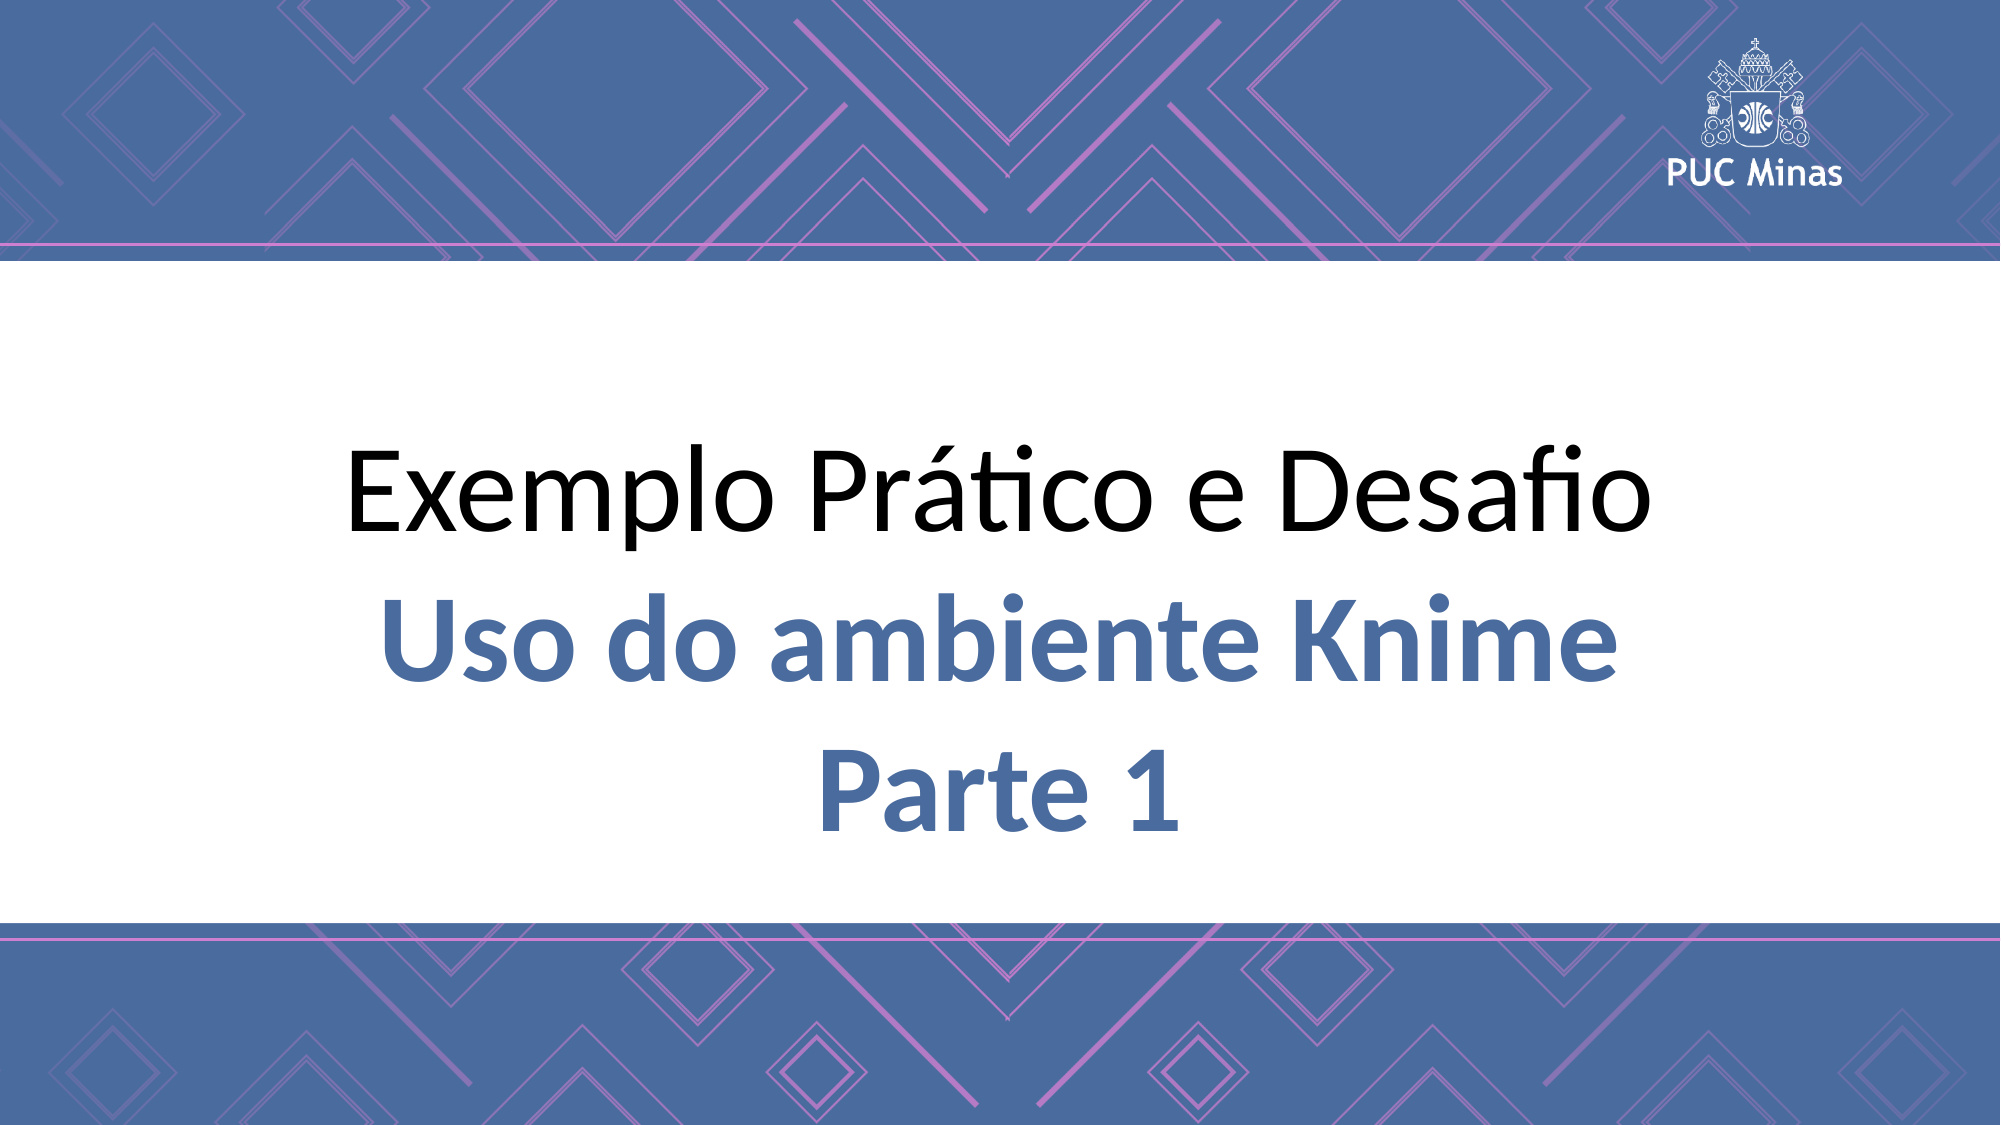

Exemplo Prático e Desafio
Uso do ambiente Knime
Parte 1